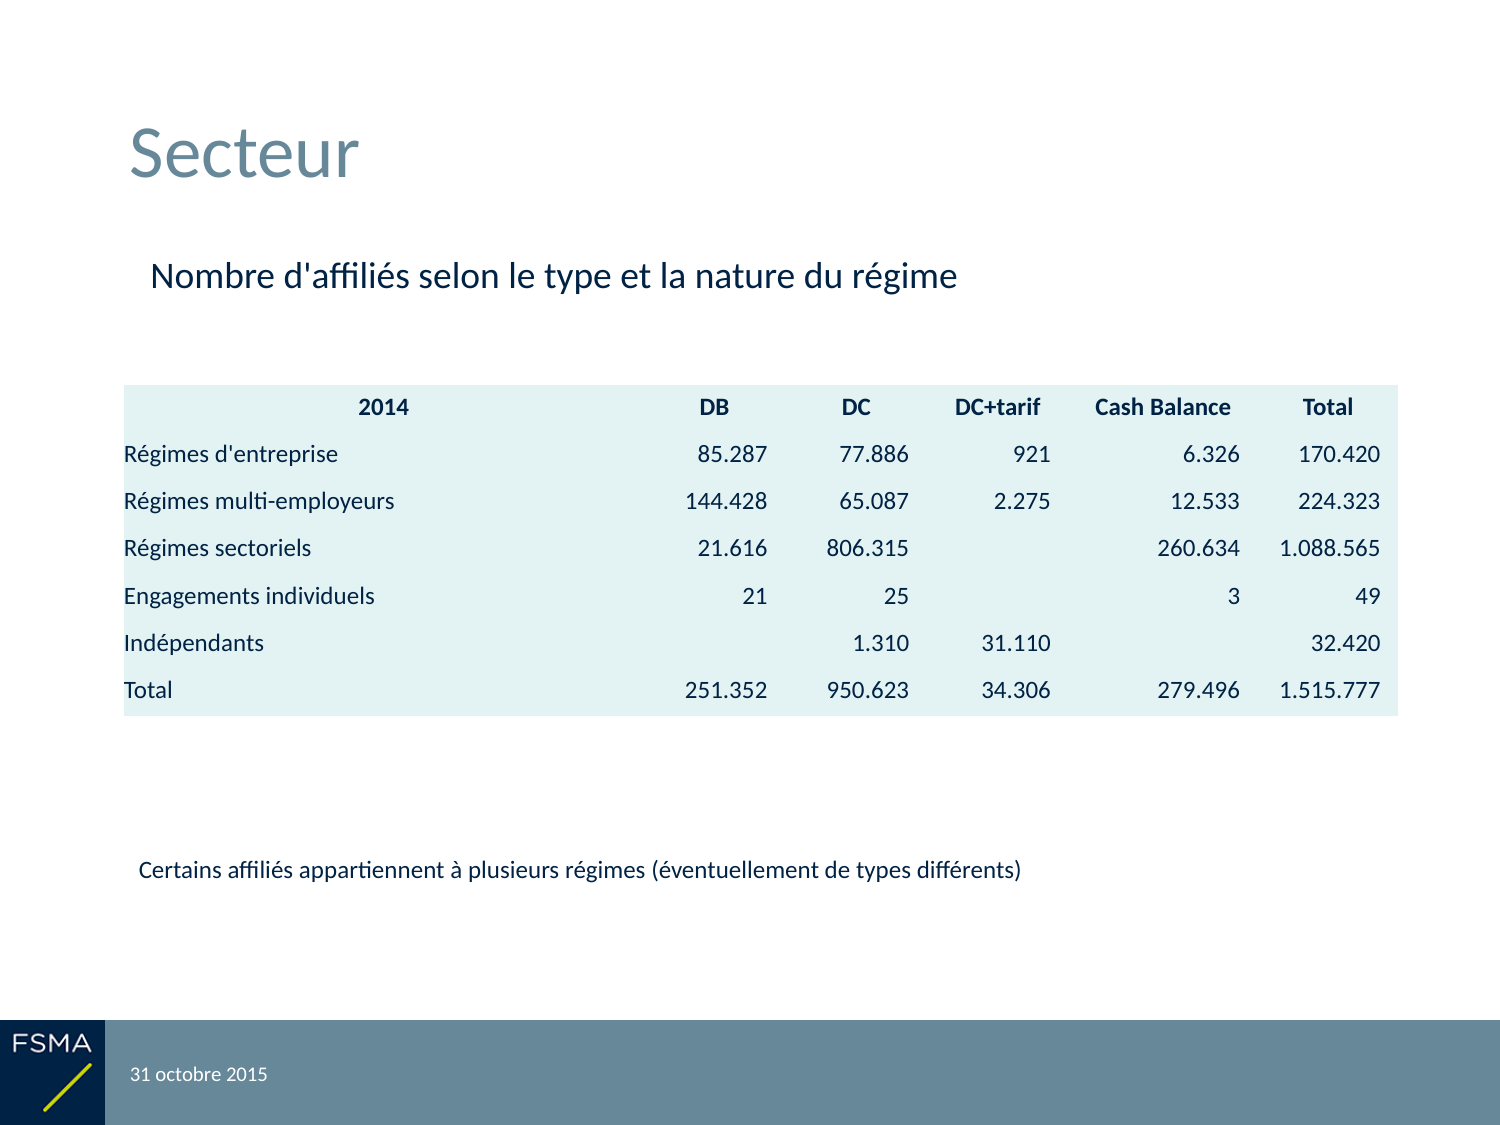

# Secteur
Nombre d'affiliés selon le type et la nature du régime
| 2014 | DB | DC | DC+tarif | Cash Balance | Total |
| --- | --- | --- | --- | --- | --- |
| Régimes d'entreprise | 85.287 | 77.886 | 921 | 6.326 | 170.420 |
| Régimes multi-employeurs | 144.428 | 65.087 | 2.275 | 12.533 | 224.323 |
| Régimes sectoriels | 21.616 | 806.315 |  | 260.634 | 1.088.565 |
| Engagements individuels | 21 | 25 |  | 3 | 49 |
| Indépendants |  | 1.310 | 31.110 |  | 32.420 |
| Total | 251.352 | 950.623 | 34.306 | 279.496 | 1.515.777 |
Certains affiliés appartiennent à plusieurs régimes (éventuellement de types différents)
31 octobre 2015
Reporting relatif à l'exercice 2014
17